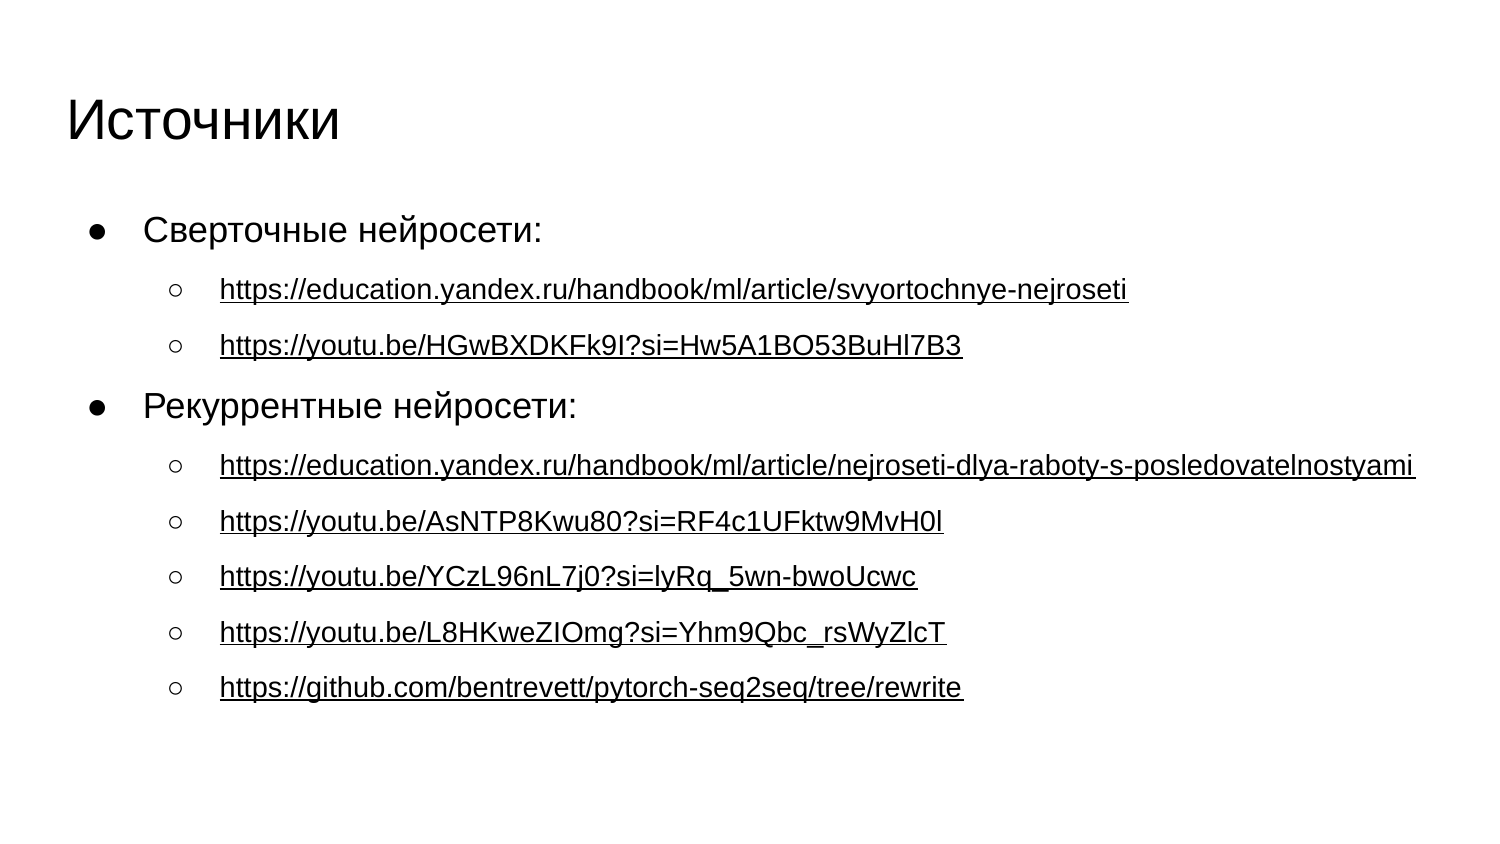

# Источники
Сверточные нейросети:
https://education.yandex.ru/handbook/ml/article/svyortochnye-nejroseti
https://youtu.be/HGwBXDKFk9I?si=Hw5A1BO53BuHl7B3
Рекуррентные нейросети:
https://education.yandex.ru/handbook/ml/article/nejroseti-dlya-raboty-s-posledovatelnostyami
https://youtu.be/AsNTP8Kwu80?si=RF4c1UFktw9MvH0l
https://youtu.be/YCzL96nL7j0?si=lyRq_5wn-bwoUcwc
https://youtu.be/L8HKweZIOmg?si=Yhm9Qbc_rsWyZlcT
https://github.com/bentrevett/pytorch-seq2seq/tree/rewrite